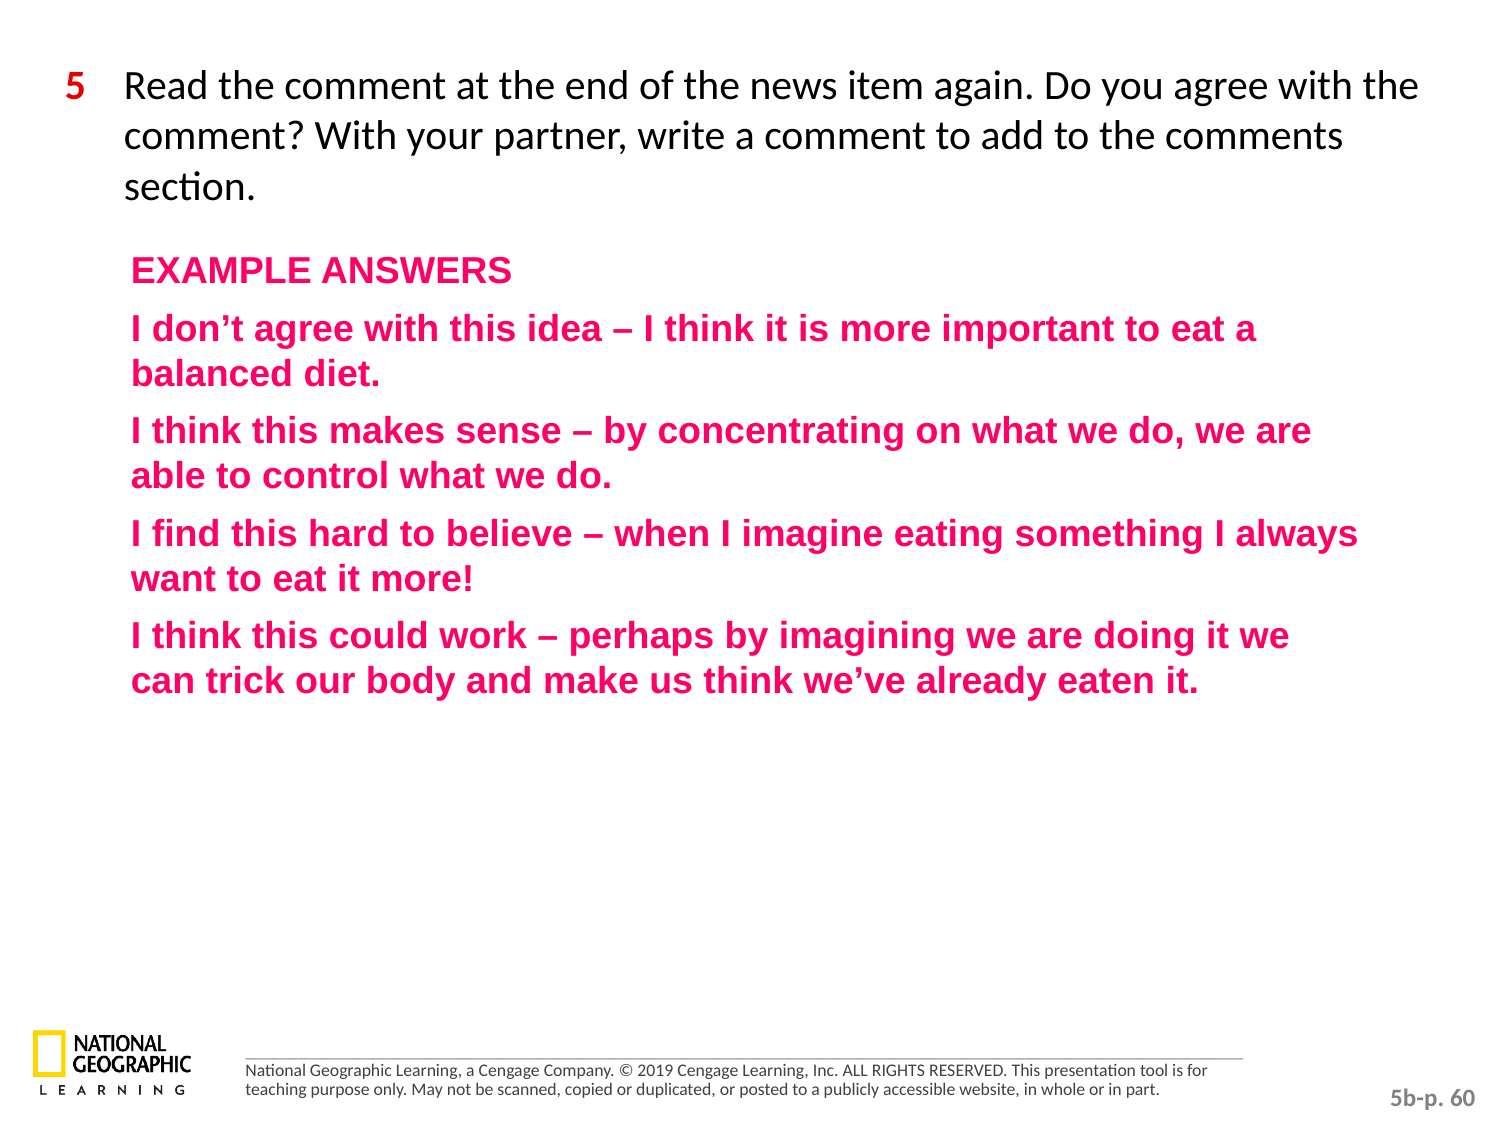

5 	Read the comment at the end of the news item again. Do you agree with the comment? With your partner, write a comment to add to the comments section.
EXAMPLE ANSWERS
I don’t agree with this idea – I think it is more important to eat a balanced diet.
I think this makes sense – by concentrating on what we do, we are able to control what we do.
I find this hard to believe – when I imagine eating something I always want to eat it more!
I think this could work – perhaps by imagining we are doing it we can trick our body and make us think we’ve already eaten it.
5b-p. 60